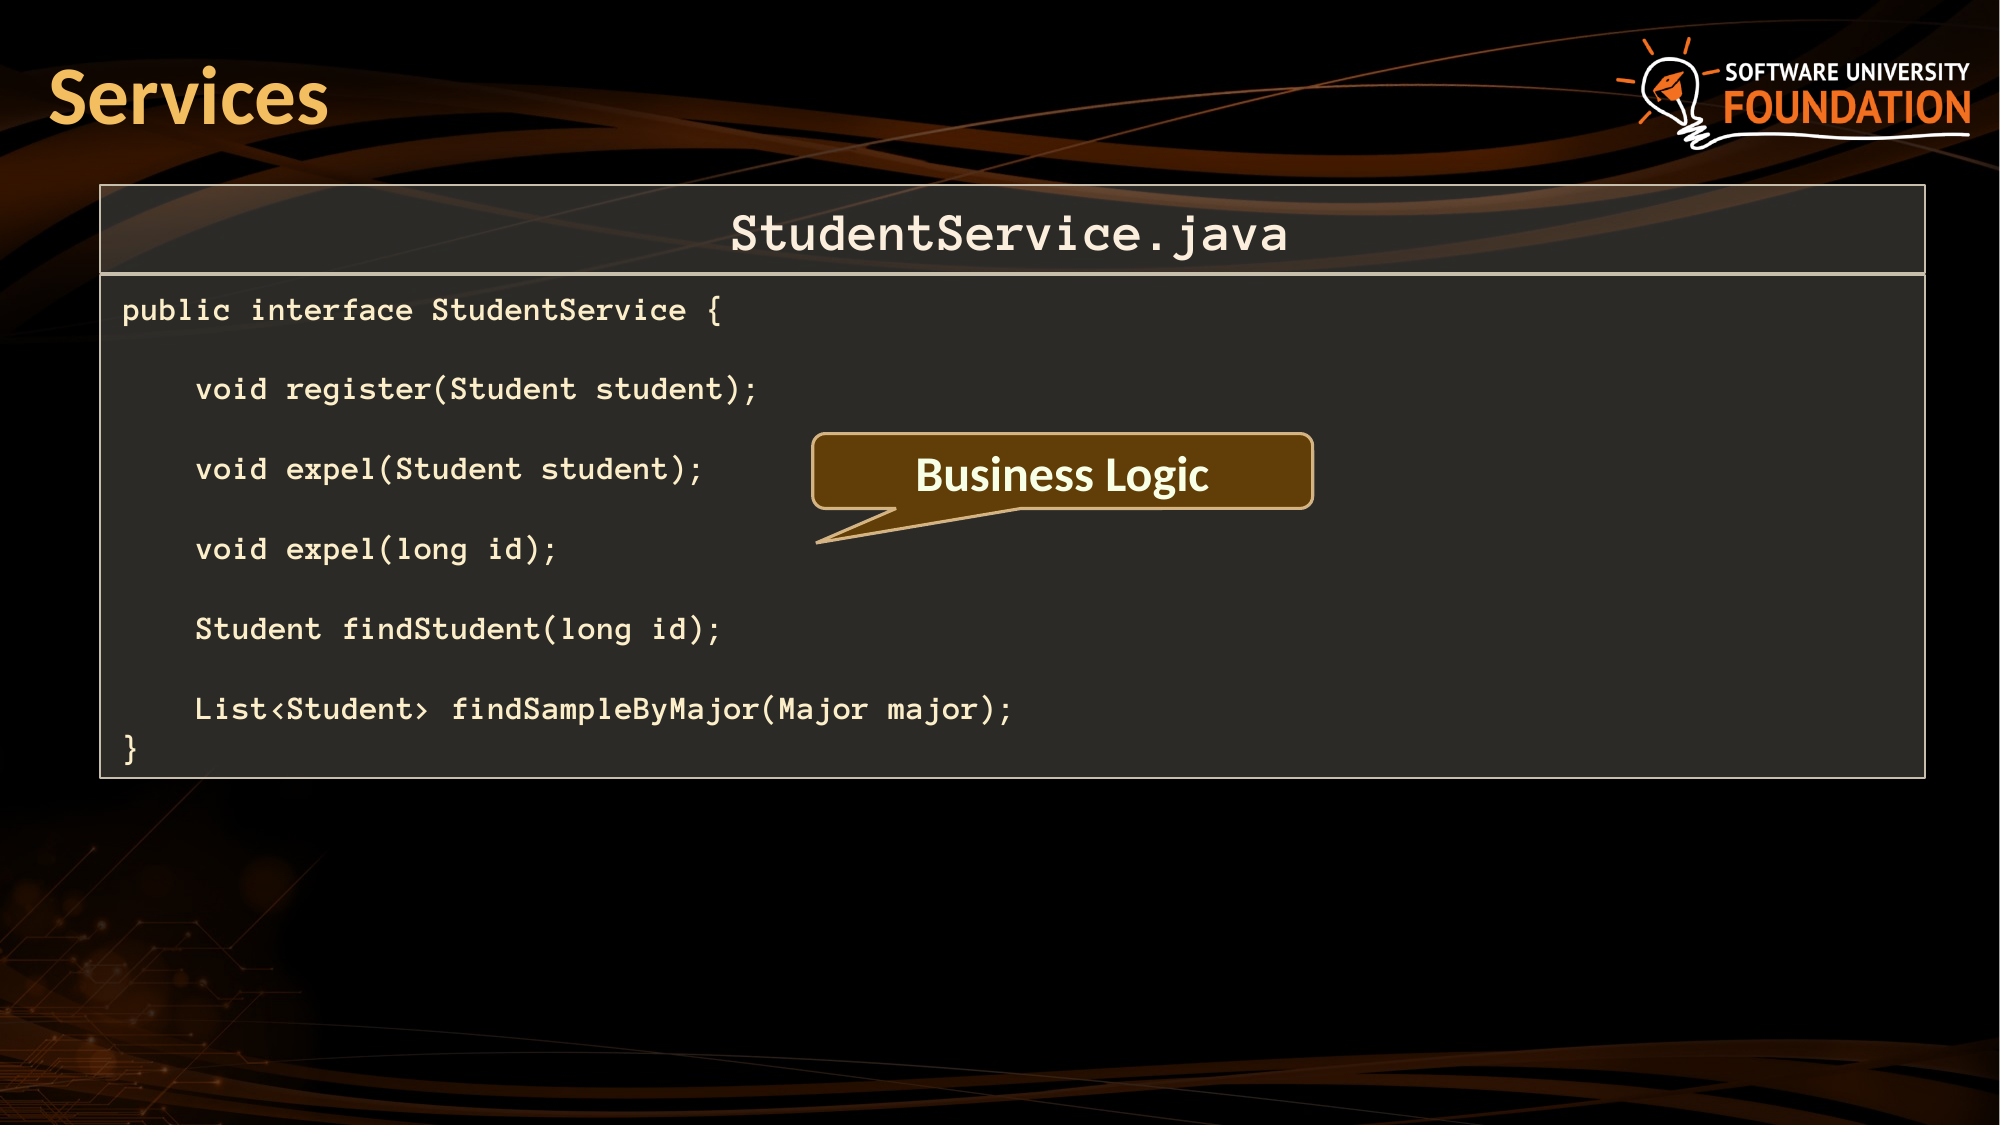

# Services
StudentService.java
public interface StudentService {

    void register(Student student);

    void expel(Student student);

    void expel(long id);

    Student findStudent(long id);

    List<Student> findSampleByMajor(Major major);
}
Business Logic
29